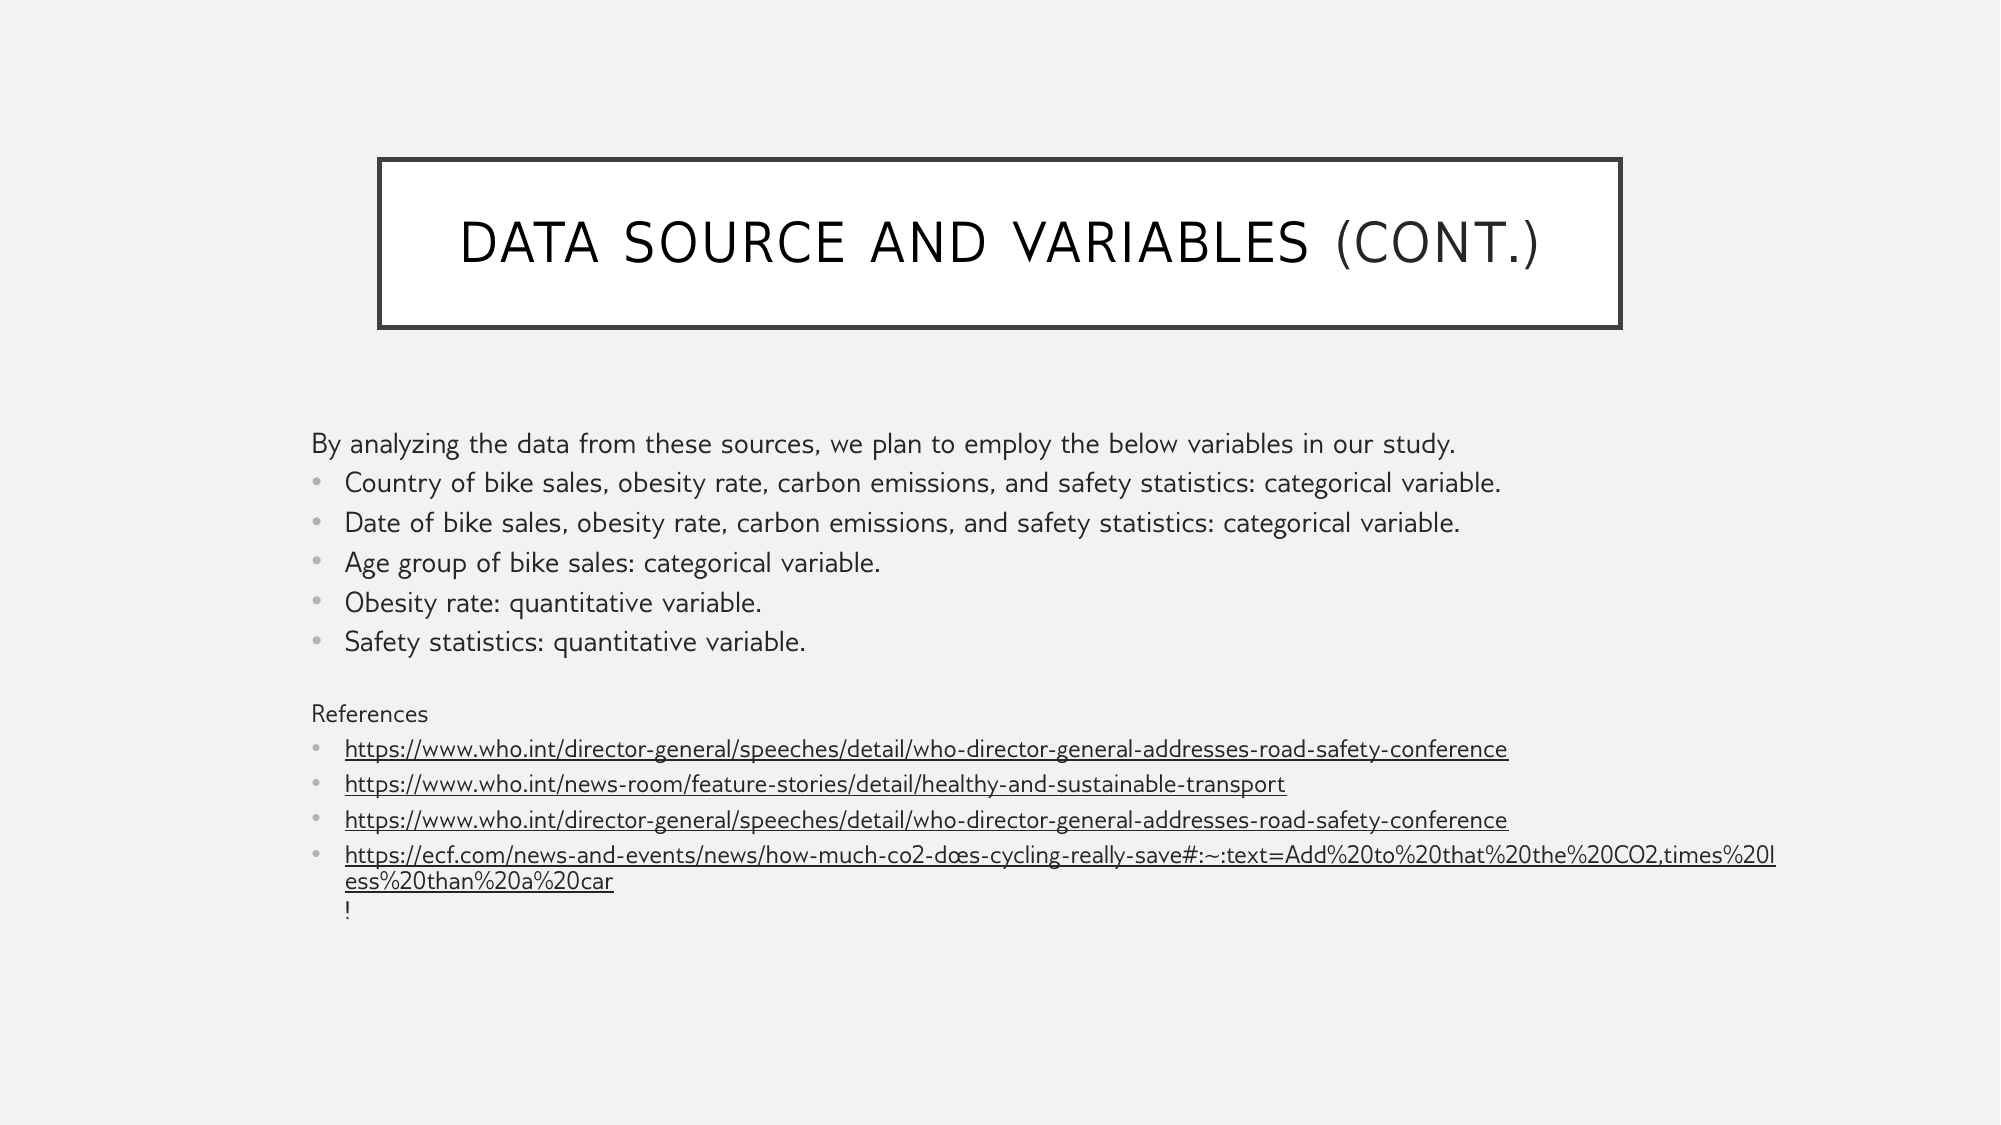

# Data Source and Variables (cont.)
By analyzing the data from these sources, we plan to employ the below variables in our study.
Country of bike sales, obesity rate, carbon emissions, and safety statistics: categorical variable.
Date of bike sales, obesity rate, carbon emissions, and safety statistics: categorical variable.
Age group of bike sales: categorical variable.
Obesity rate: quantitative variable.
Safety statistics: quantitative variable.

References
https://www.who.int/director-general/speeches/detail/who-director-general-addresses-road-safety-conference
https://www.who.int/news-room/feature-stories/detail/healthy-and-sustainable-transport
https://www.who.int/director-general/speeches/detail/who-director-general-addresses-road-safety-conference
https://ecf.com/news-and-events/news/how-much-co2-does-cycling-really-save#:~:text=Add%20to%20that%20the%20CO2,times%20less%20than%20a%20car!